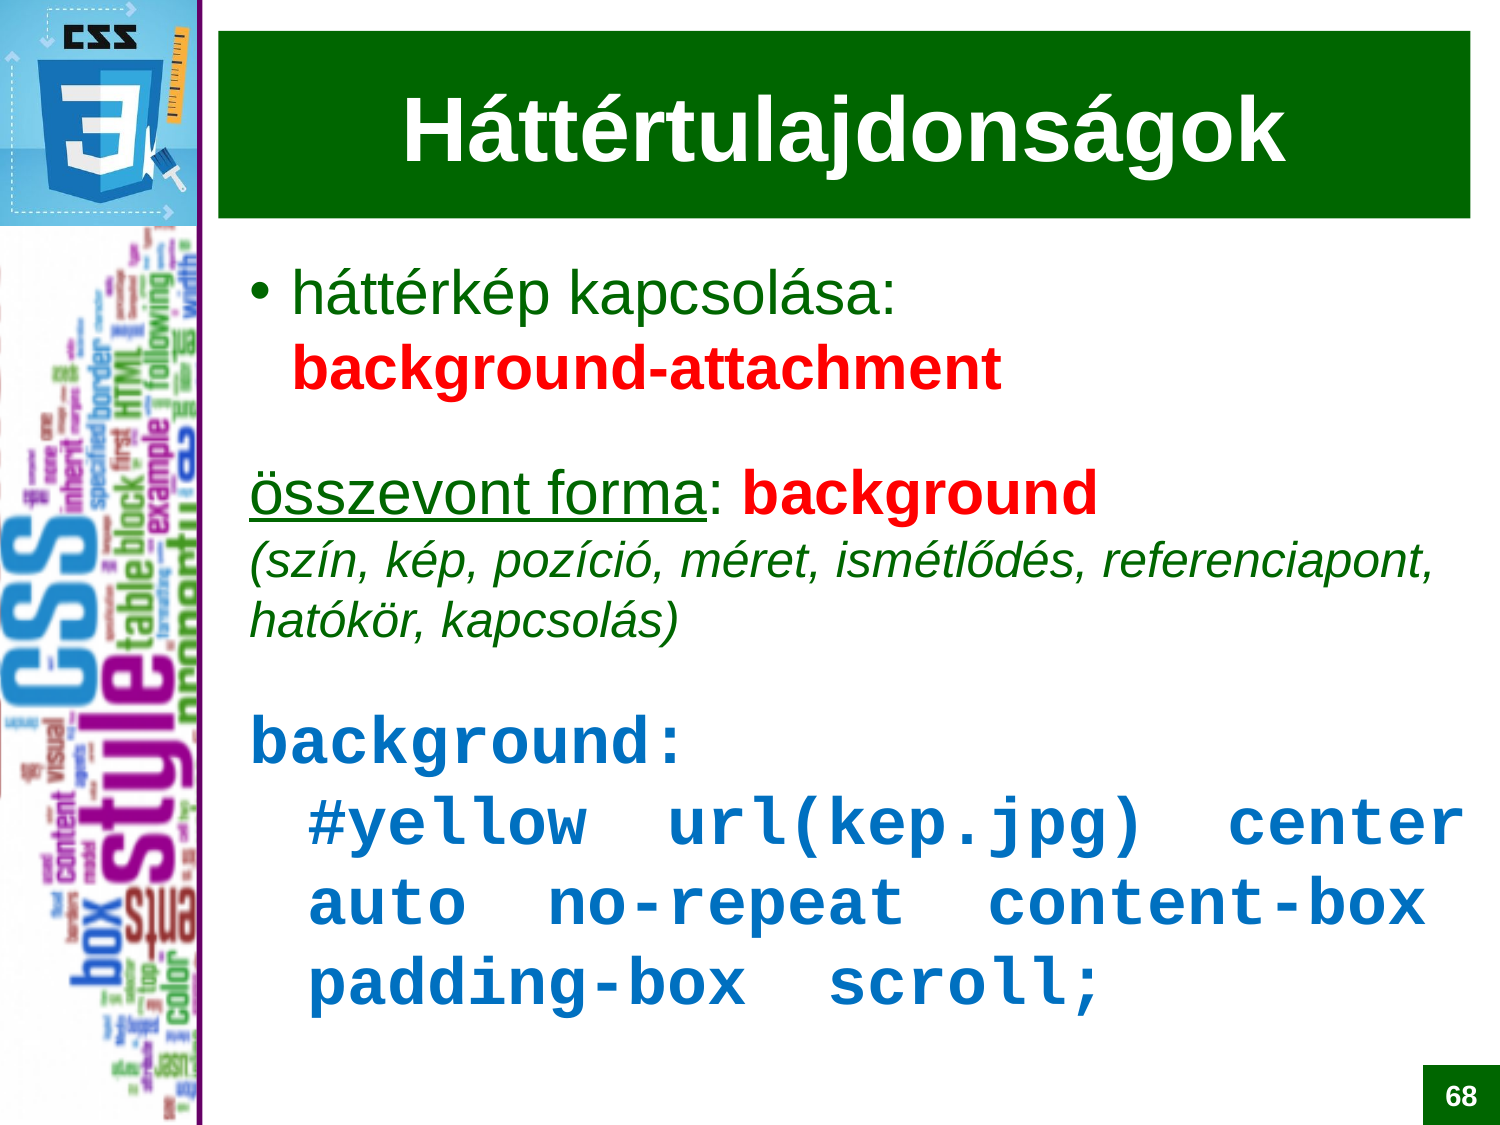

# Háttértulajdonságok
háttérkép kapcsolása:
background-attachment
összevont forma: background
(szín, kép, pozíció, méret, ismétlődés, referenciapont, hatókör, kapcsolás)
background:
#yellow  url(kep.jpg)  center
auto  no-repeat  content-box
padding-box  scroll;
68